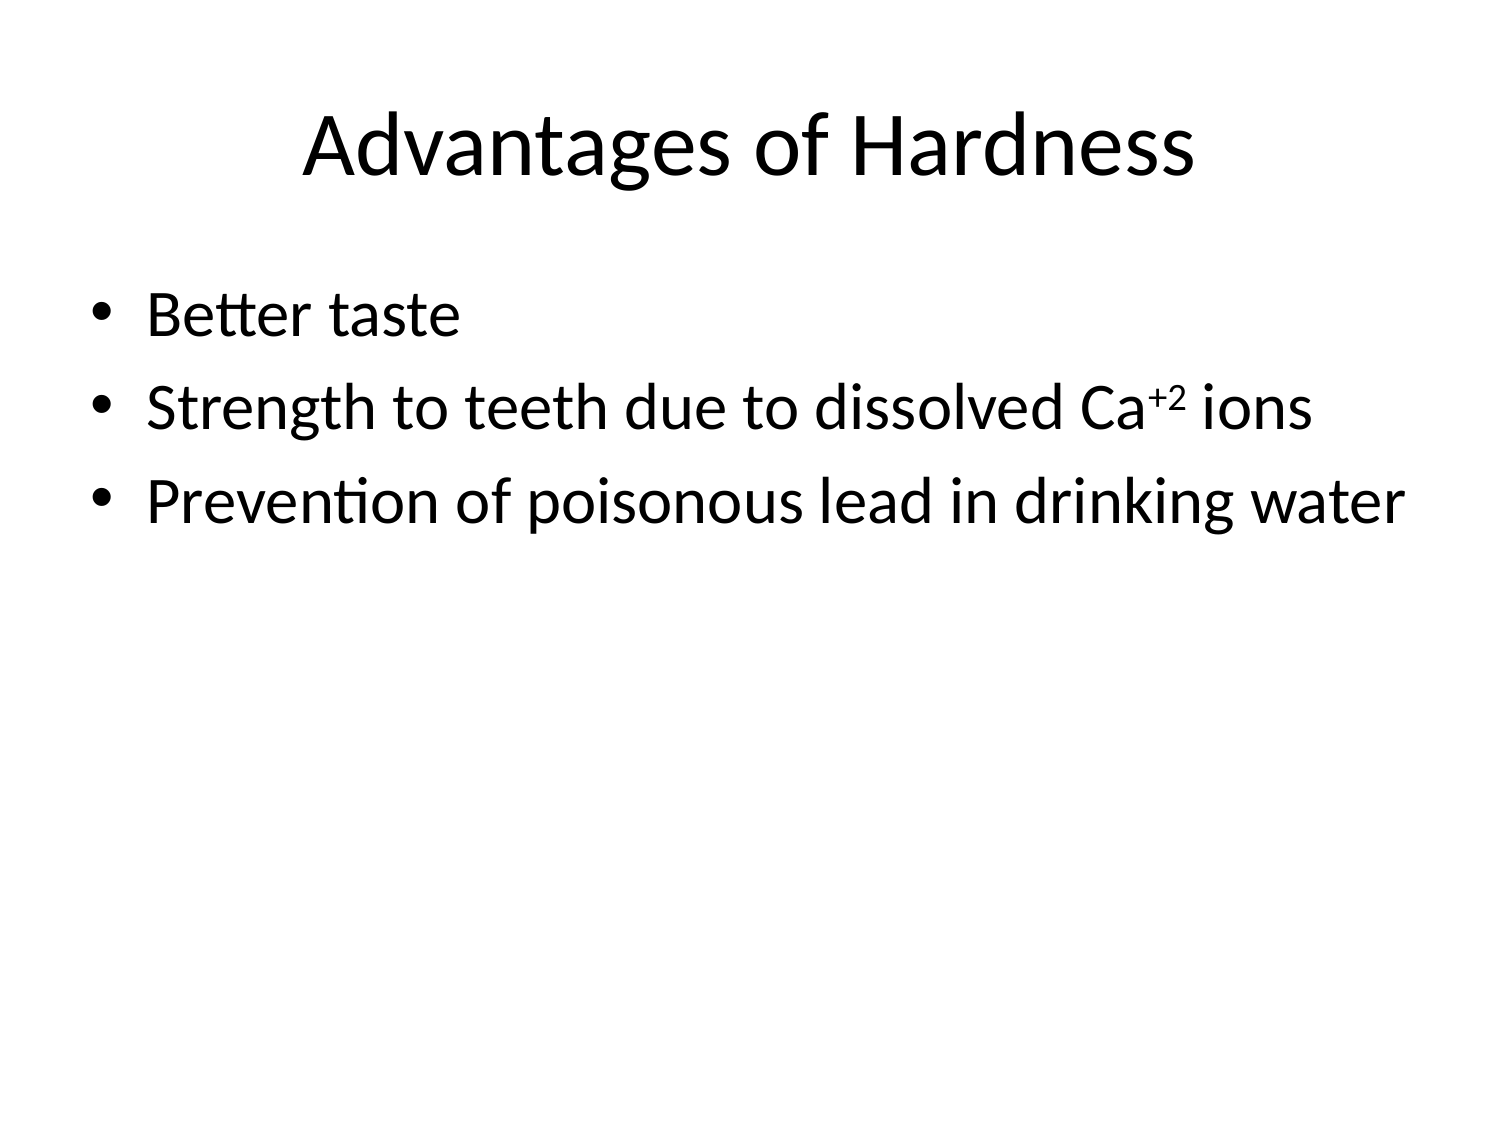

# Advantages of Hardness
Better taste
Strength to teeth due to dissolved Ca+2 ions
Prevention of poisonous lead in drinking water